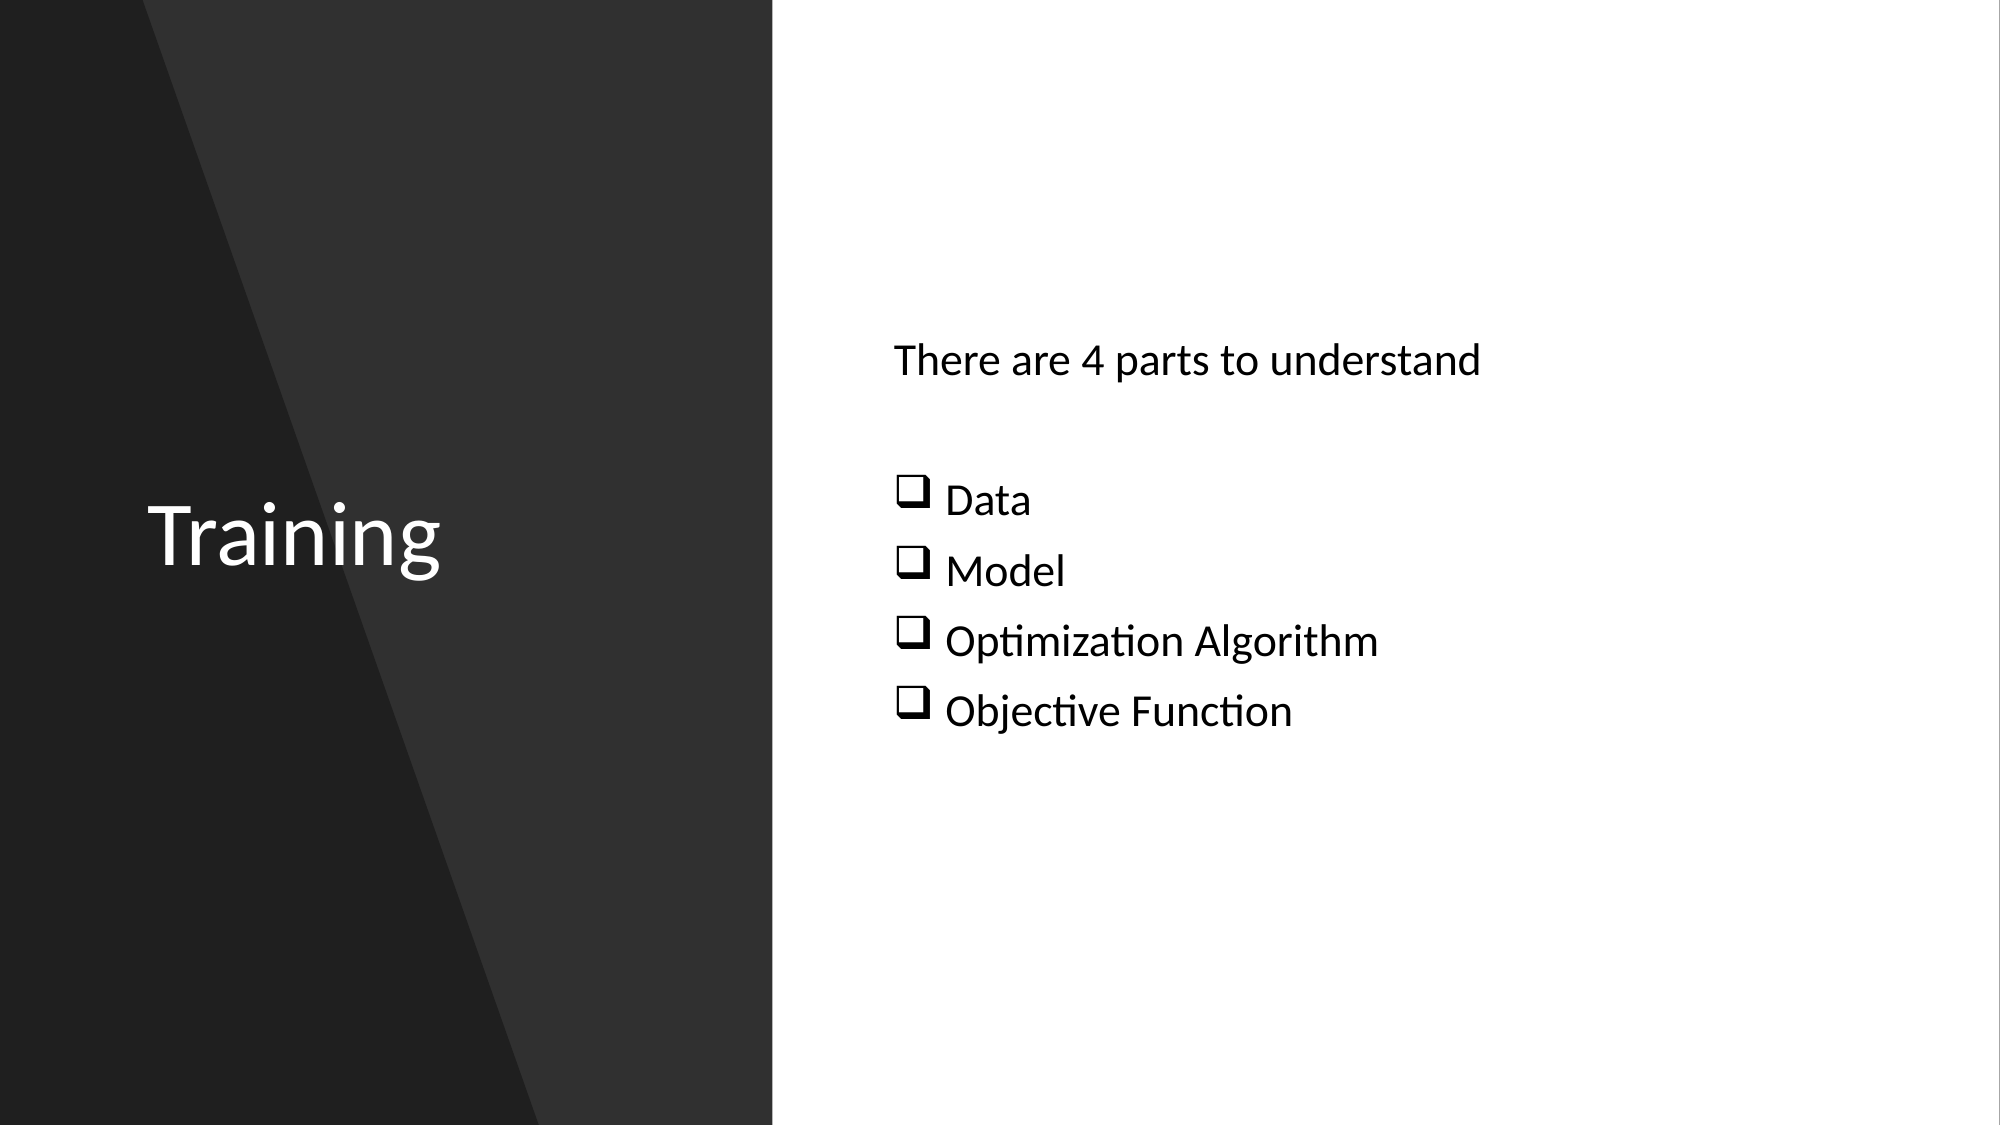

# Training
There are 4 parts to understand

 Data
 Model
 Optimization Algorithm
 Objective Function